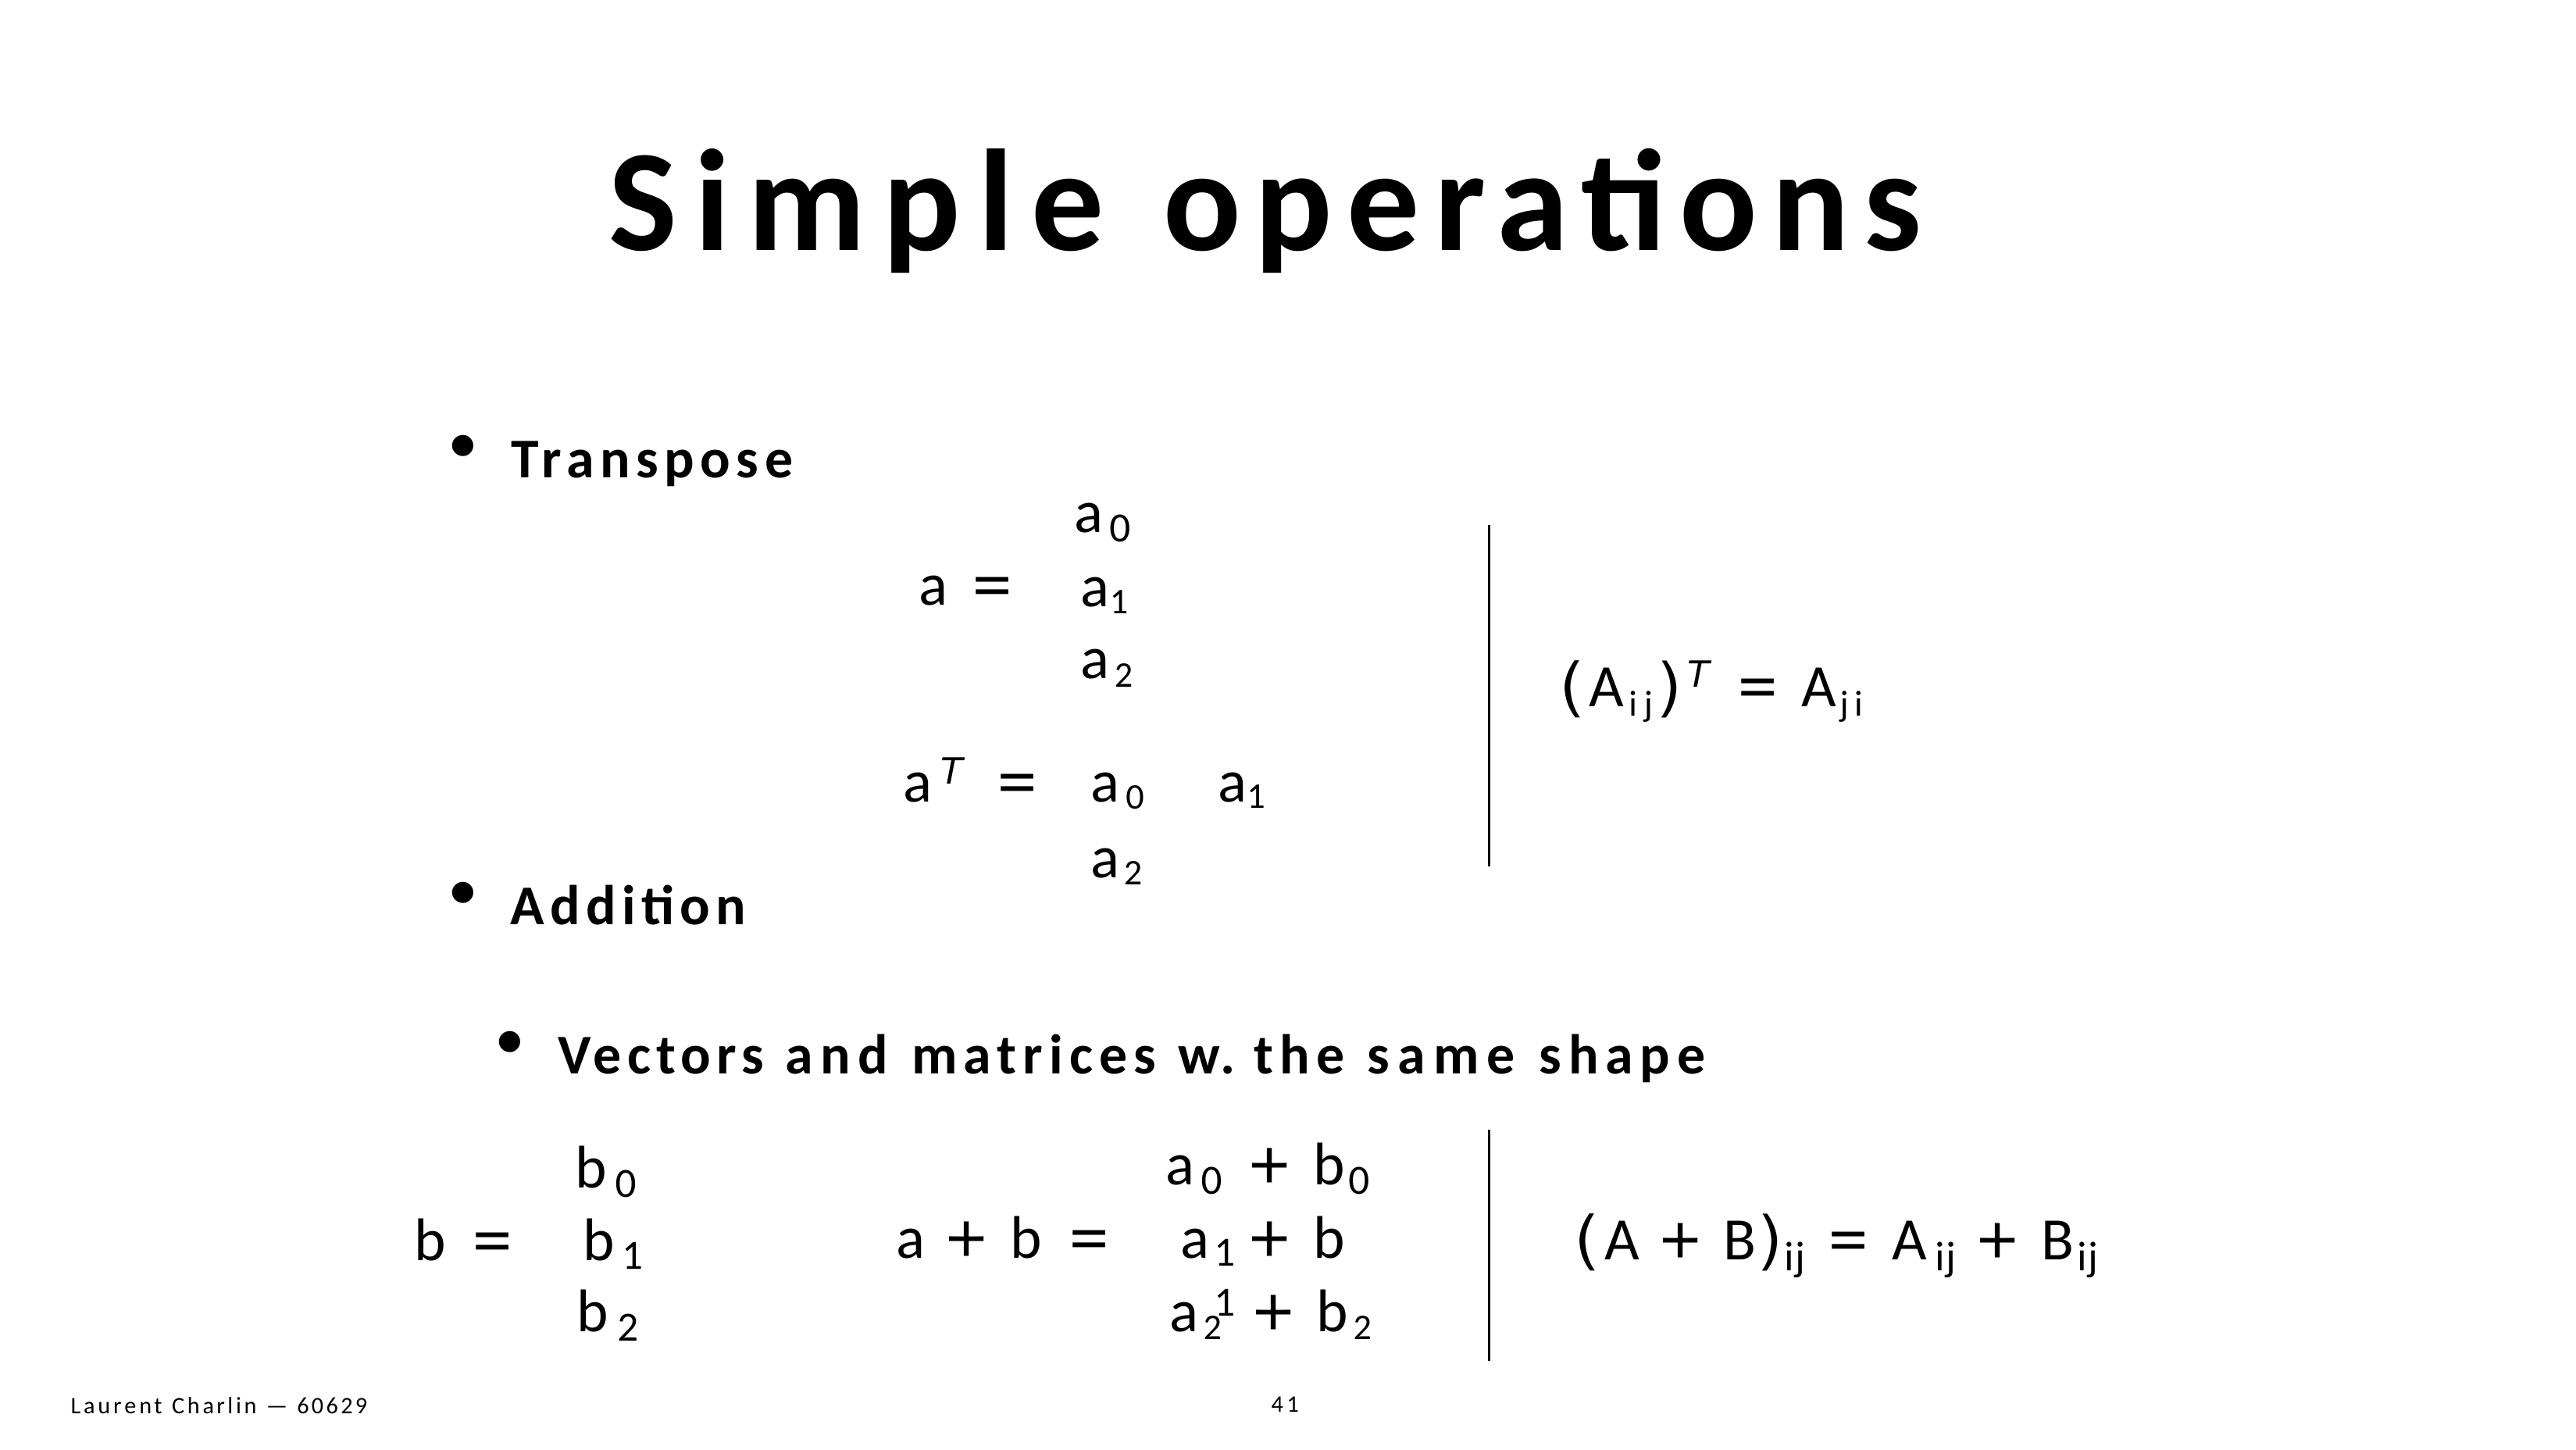

# Simple operations
Transpose

a
0

a1
a =
a2
aT =	a0	a1	a2
(Aij)T = Aji
Addition
Vectors and matrices w. the same shape

a	+ b
b

0	0
0

a + b =	a	+ b
(A + B)
= A	+ B
b =	b
1	1
1
ij
ij
ij
a2	+ b2
b
2
41
Laurent Charlin — 60629